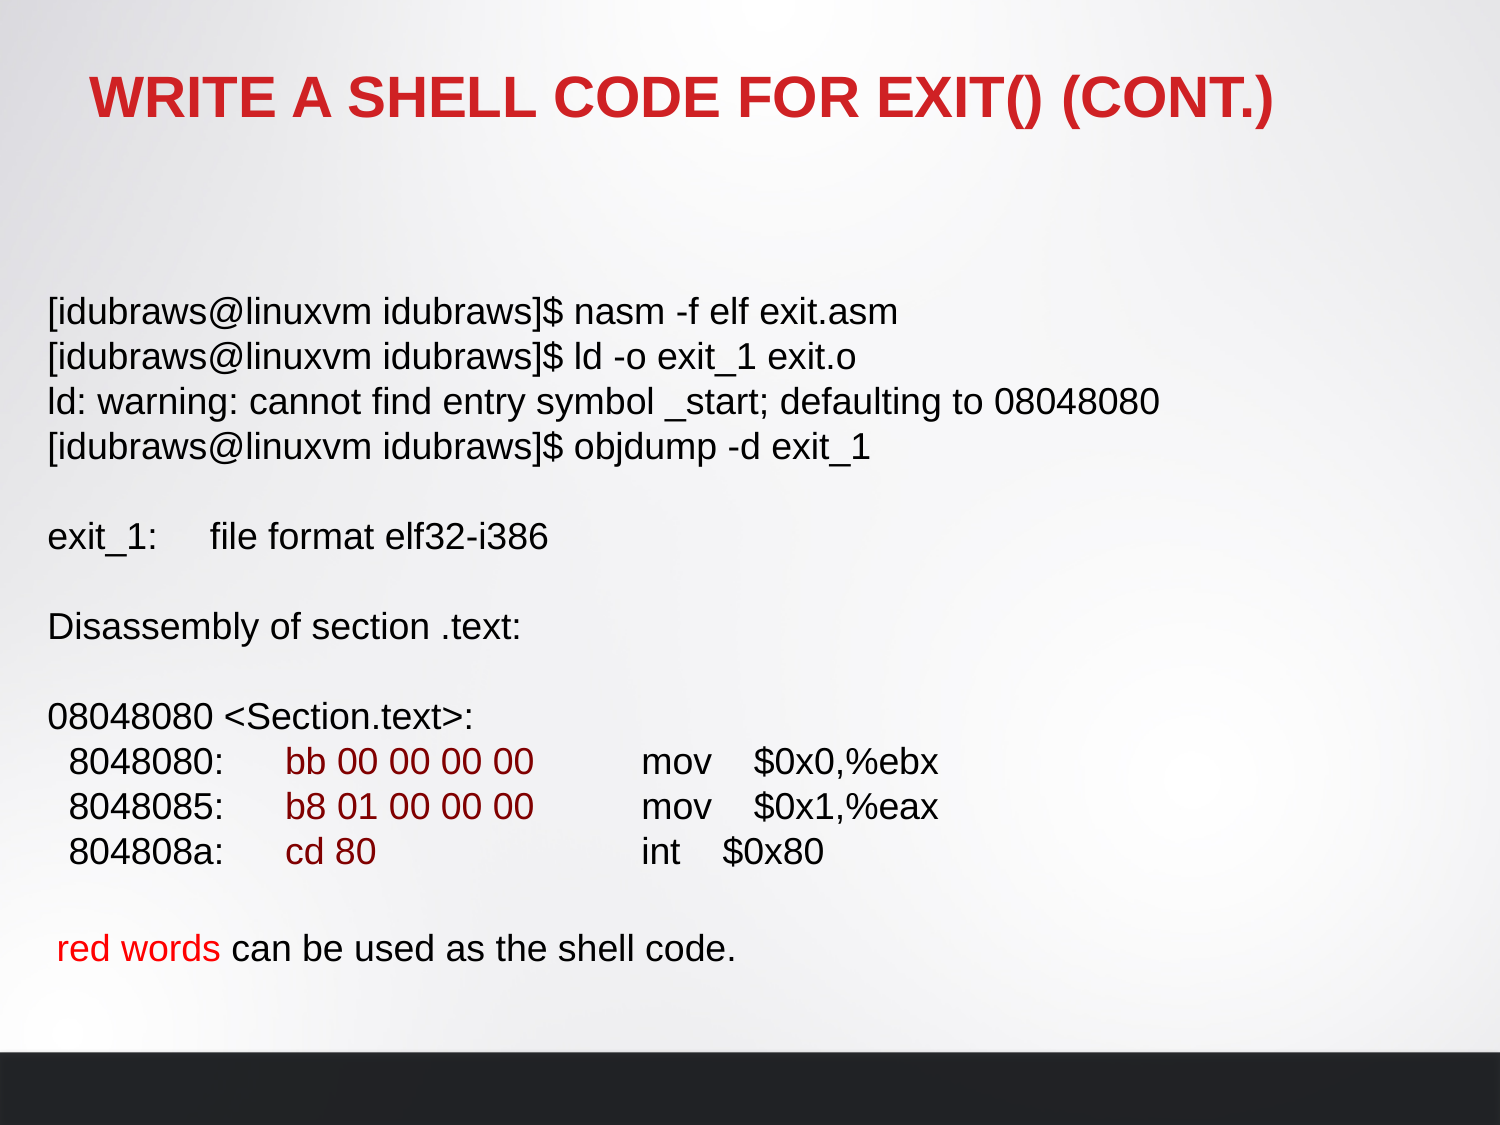

# Write a shell code for exit()‏ (Cont.)
[idubraws@linuxvm idubraws]$ nasm -f elf exit.asm
[idubraws@linuxvm idubraws]$ ld -o exit_1 exit.o
ld: warning: cannot find entry symbol _start; defaulting to 08048080
[idubraws@linuxvm idubraws]$ objdump -d exit_1

exit_1:     file format elf32-i386

Disassembly of section .text:

08048080 <Section.text>:
  8048080:	bb 00 00 00 00       	mov    $0x0,%ebx
  8048085:	b8 01 00 00 00       	mov    $0x1,%eax
  804808a:	cd 80                	int    $0x80

red words can be used as the shell code.